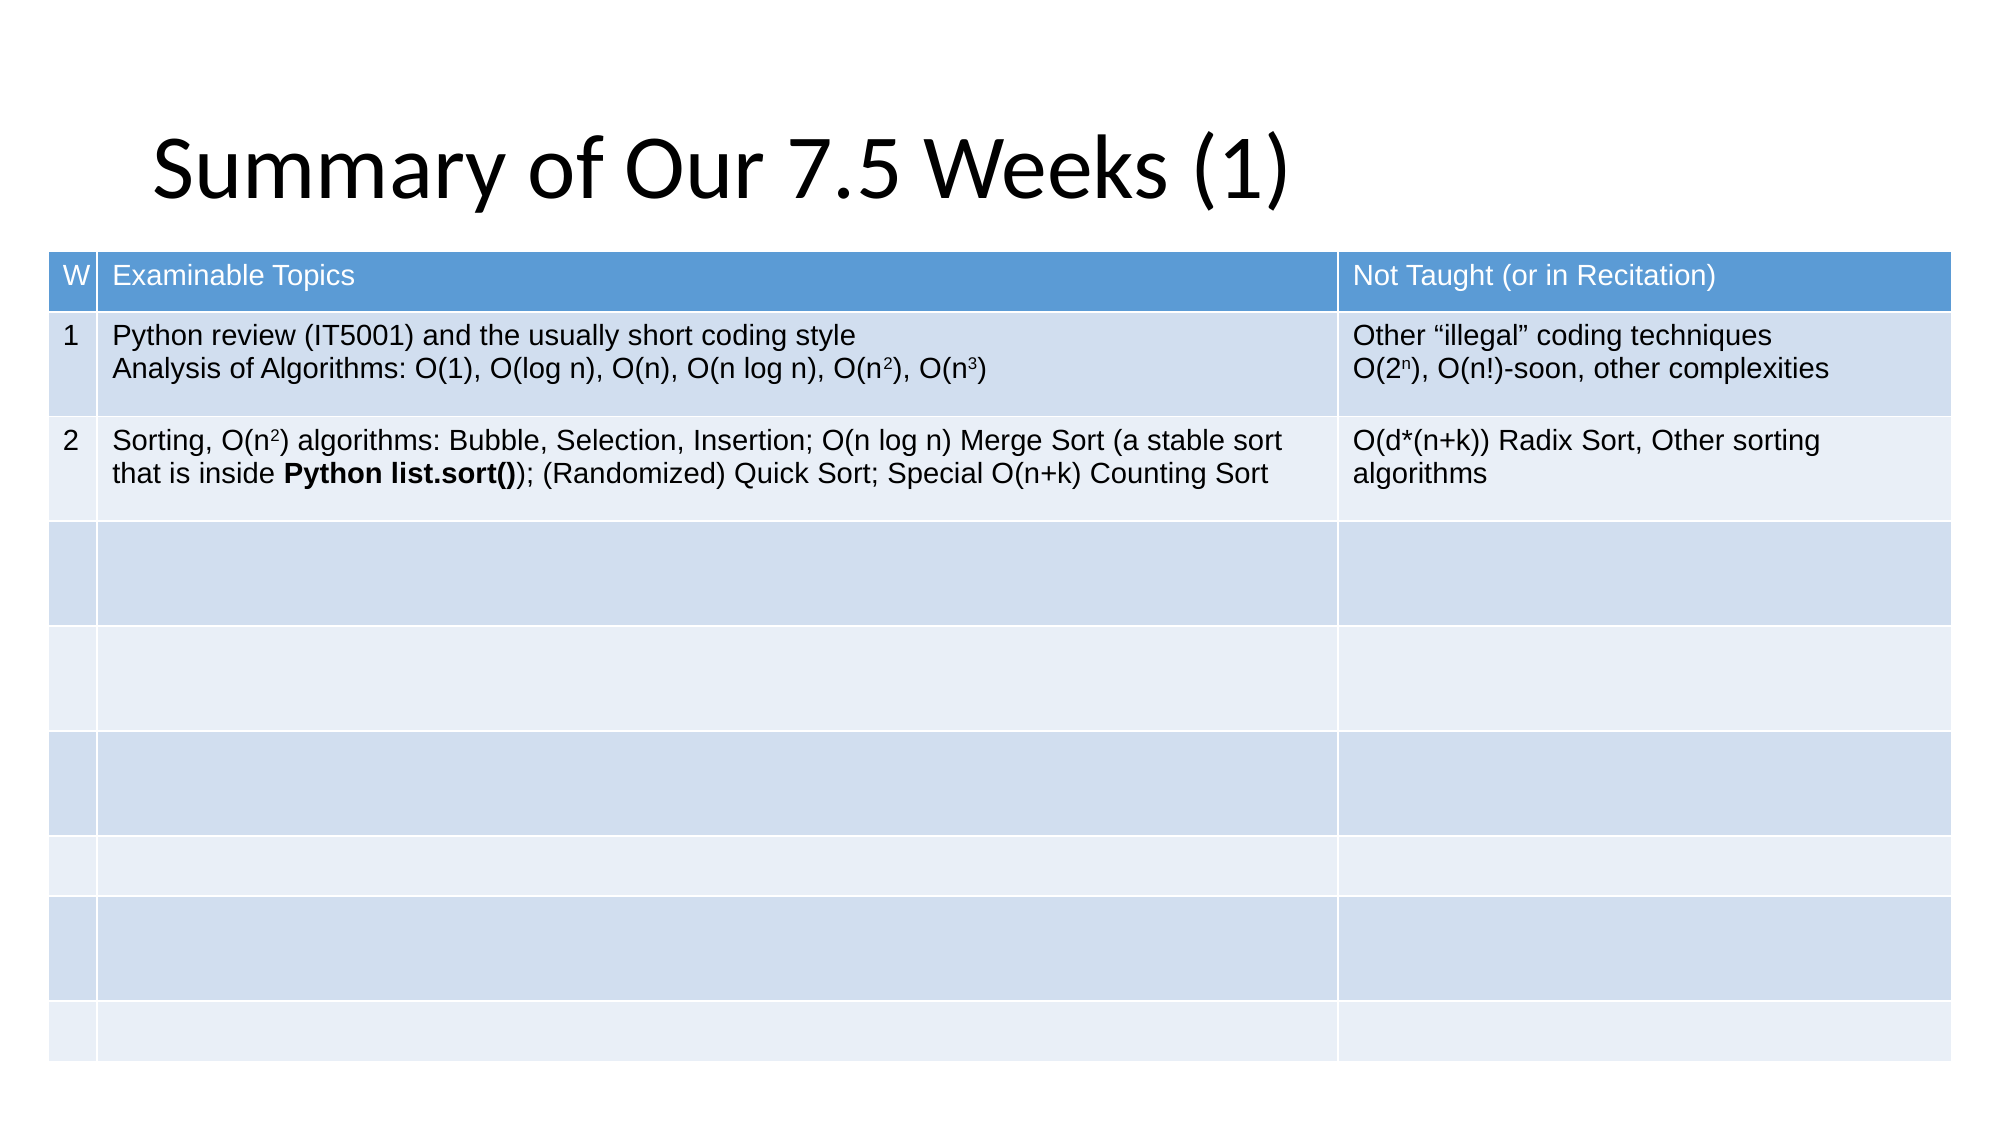

# Summary of Our 7.5 Weeks (1)
| W | Examinable Topics | Not Taught (or in Recitation) |
| --- | --- | --- |
| 1 | Python review (IT5001) and the usually short coding style Analysis of Algorithms: O(1), O(log n), O(n), O(n log n), O(n2), O(n3) | Other “illegal” coding techniques O(2n), O(n!)-soon, other complexities |
| 2 | Sorting, O(n2) algorithms: Bubble, Selection, Insertion; O(n log n) Merge Sort (a stable sort that is inside Python list.sort()); (Randomized) Quick Sort; Special O(n+k) Counting Sort | O(d\*(n+k)) Radix Sort, Other sorting algorithms |
|  |  |  |
|  |  |  |
|  |  |  |
|  |  |  |
|  |  |  |
|  |  |  |